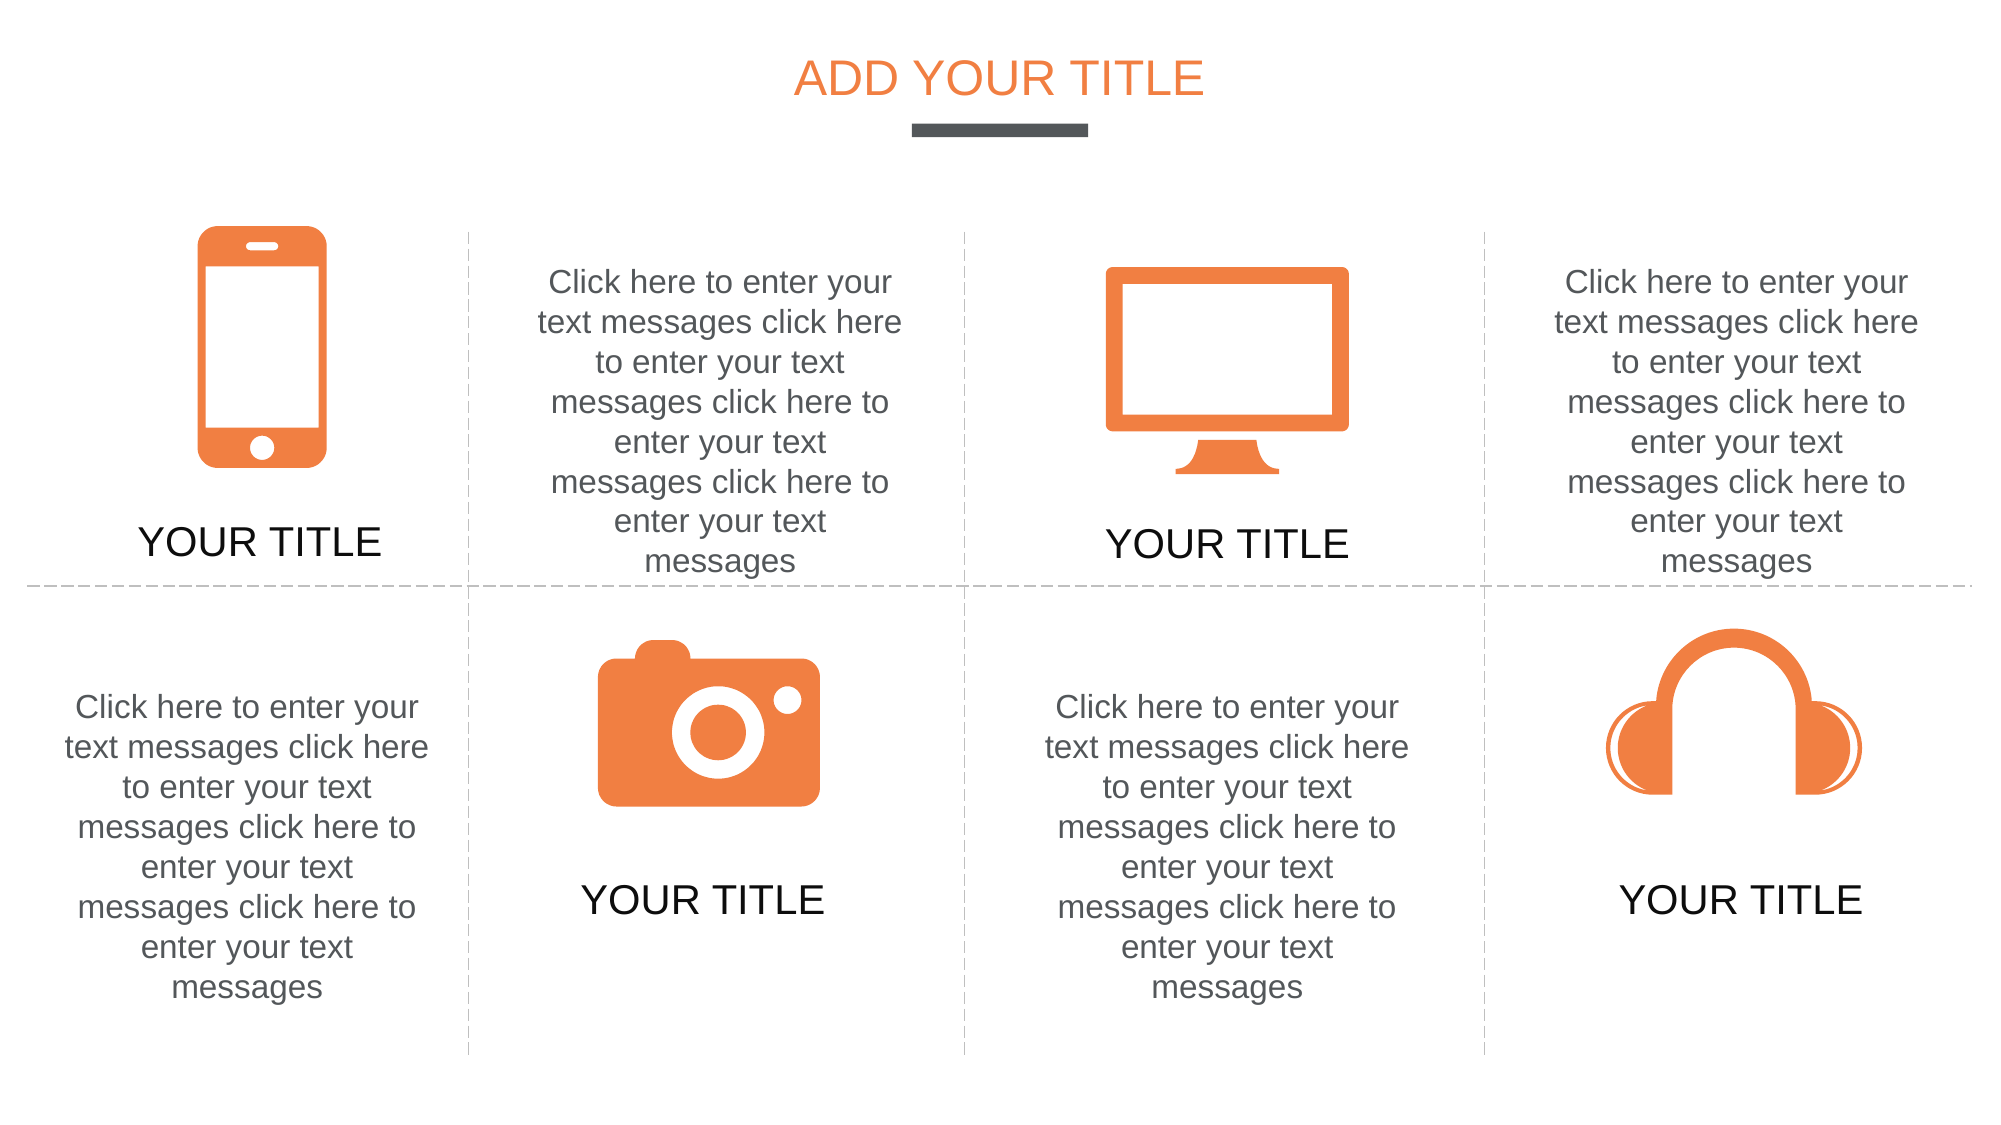

ADD YOUR TITLE

Click here to enter your text messages click here to enter your text messages click here to enter your text messages click here to enter your text messages
Click here to enter your text messages click here to enter your text messages click here to enter your text messages click here to enter your text messages

YOUR TITLE
YOUR TITLE

Click here to enter your text messages click here to enter your text messages click here to enter your text messages click here to enter your text messages
Click here to enter your text messages click here to enter your text messages click here to enter your text messages click here to enter your text messages
YOUR TITLE
YOUR TITLE